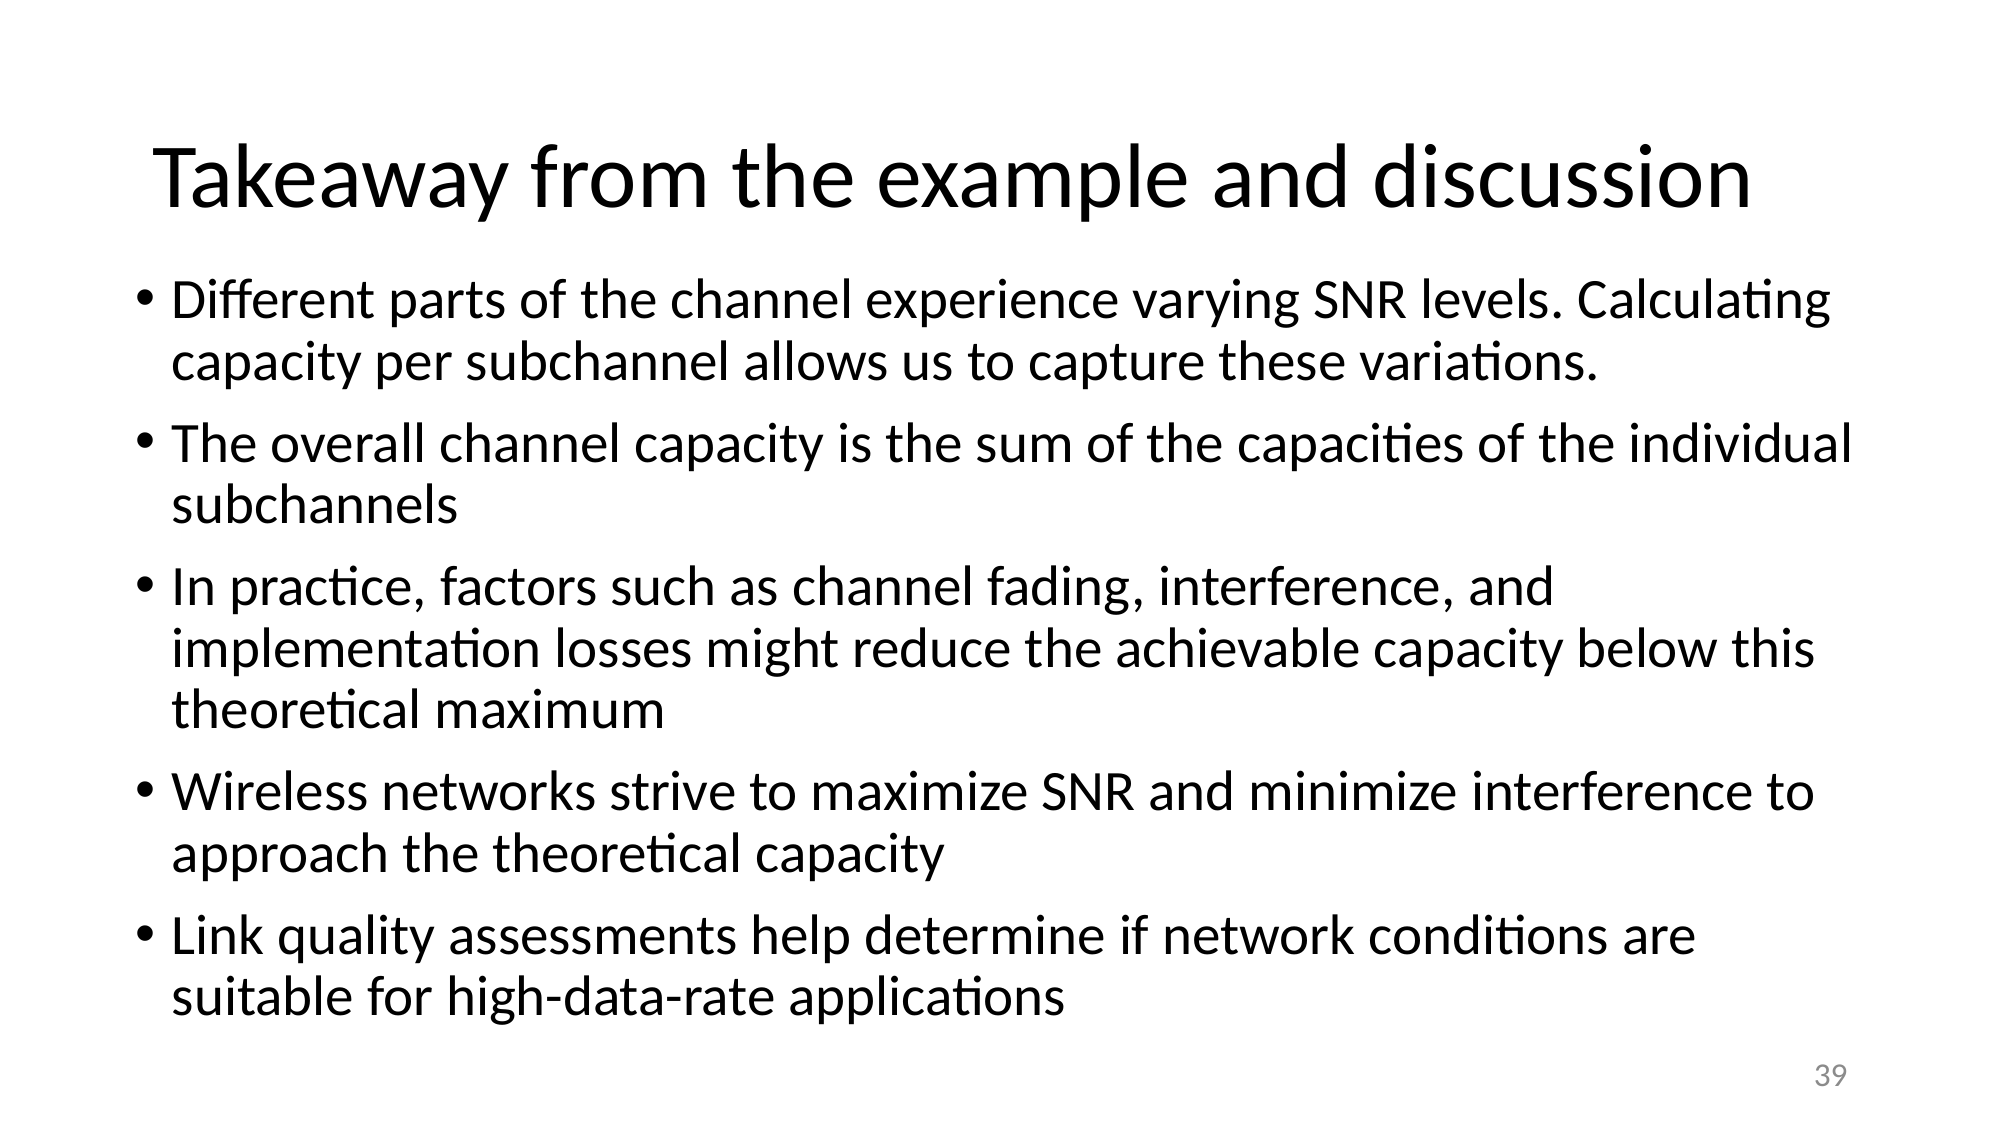

# Takeaway from the example and discussion
Different parts of the channel experience varying SNR levels. Calculating capacity per subchannel allows us to capture these variations.
The overall channel capacity is the sum of the capacities of the individual subchannels
In practice, factors such as channel fading, interference, and implementation losses might reduce the achievable capacity below this theoretical maximum
Wireless networks strive to maximize SNR and minimize interference to approach the theoretical capacity
Link quality assessments help determine if network conditions are suitable for high-data-rate applications

39